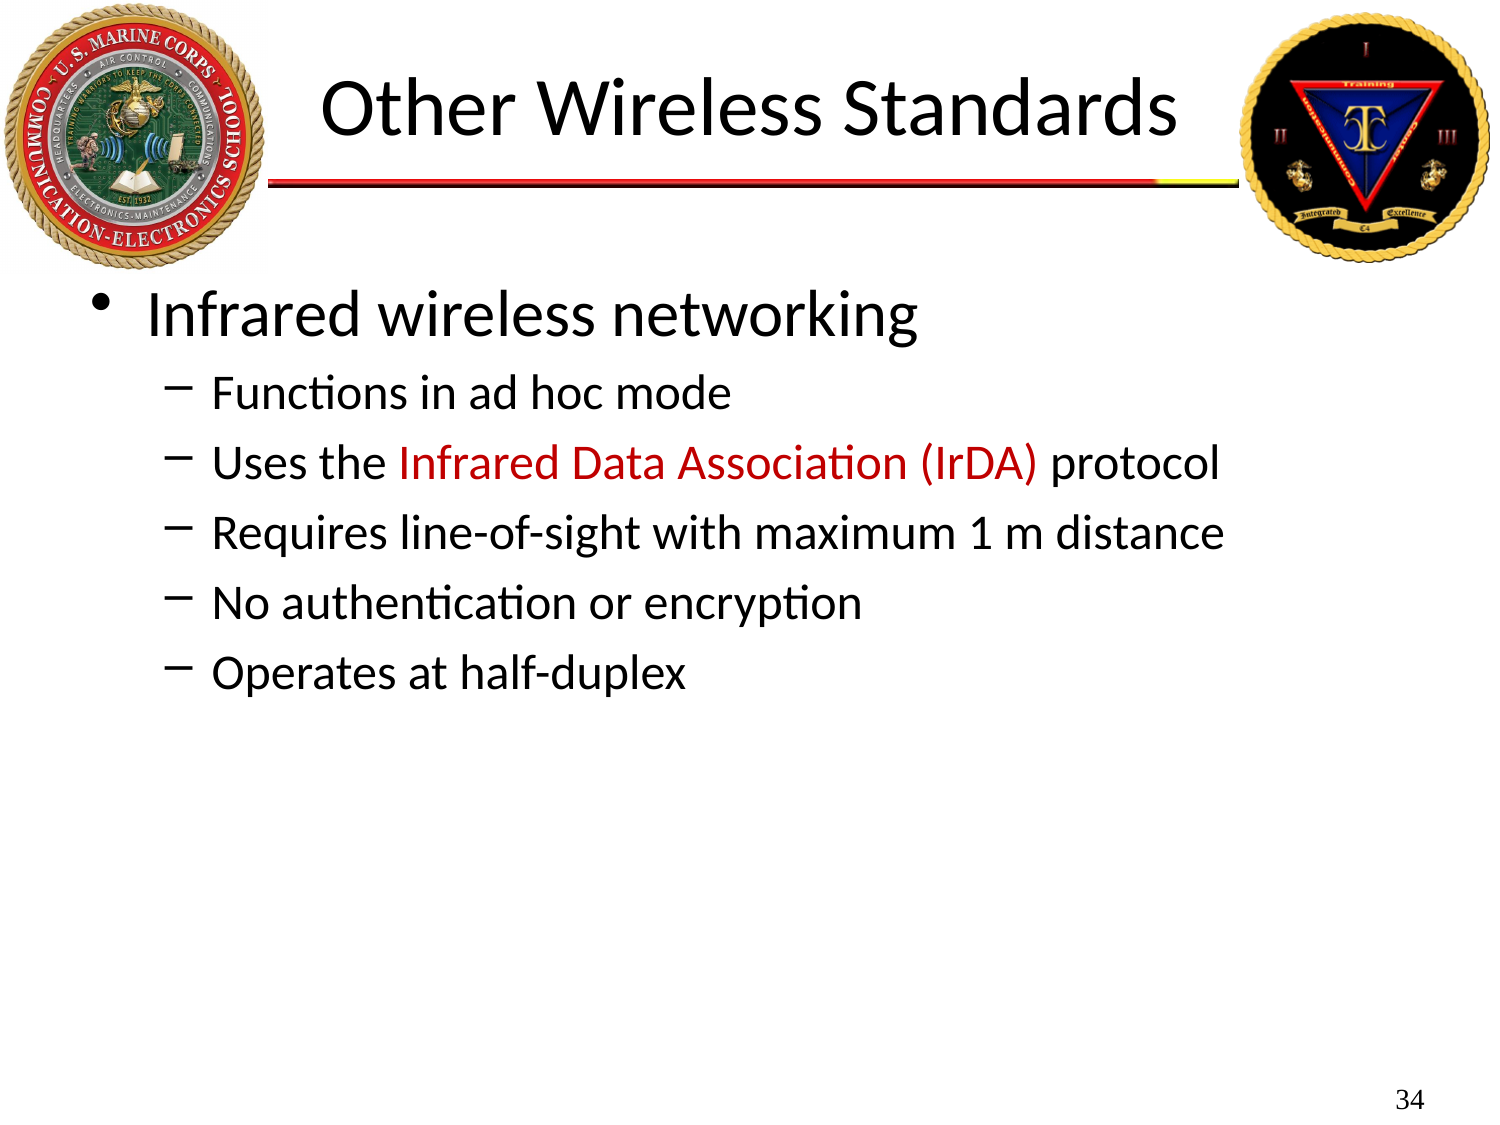

# Other Wireless Standards
Infrared wireless networking
Functions in ad hoc mode
Uses the Infrared Data Association (IrDA) protocol
Requires line-of-sight with maximum 1 m distance
No authentication or encryption
Operates at half-duplex